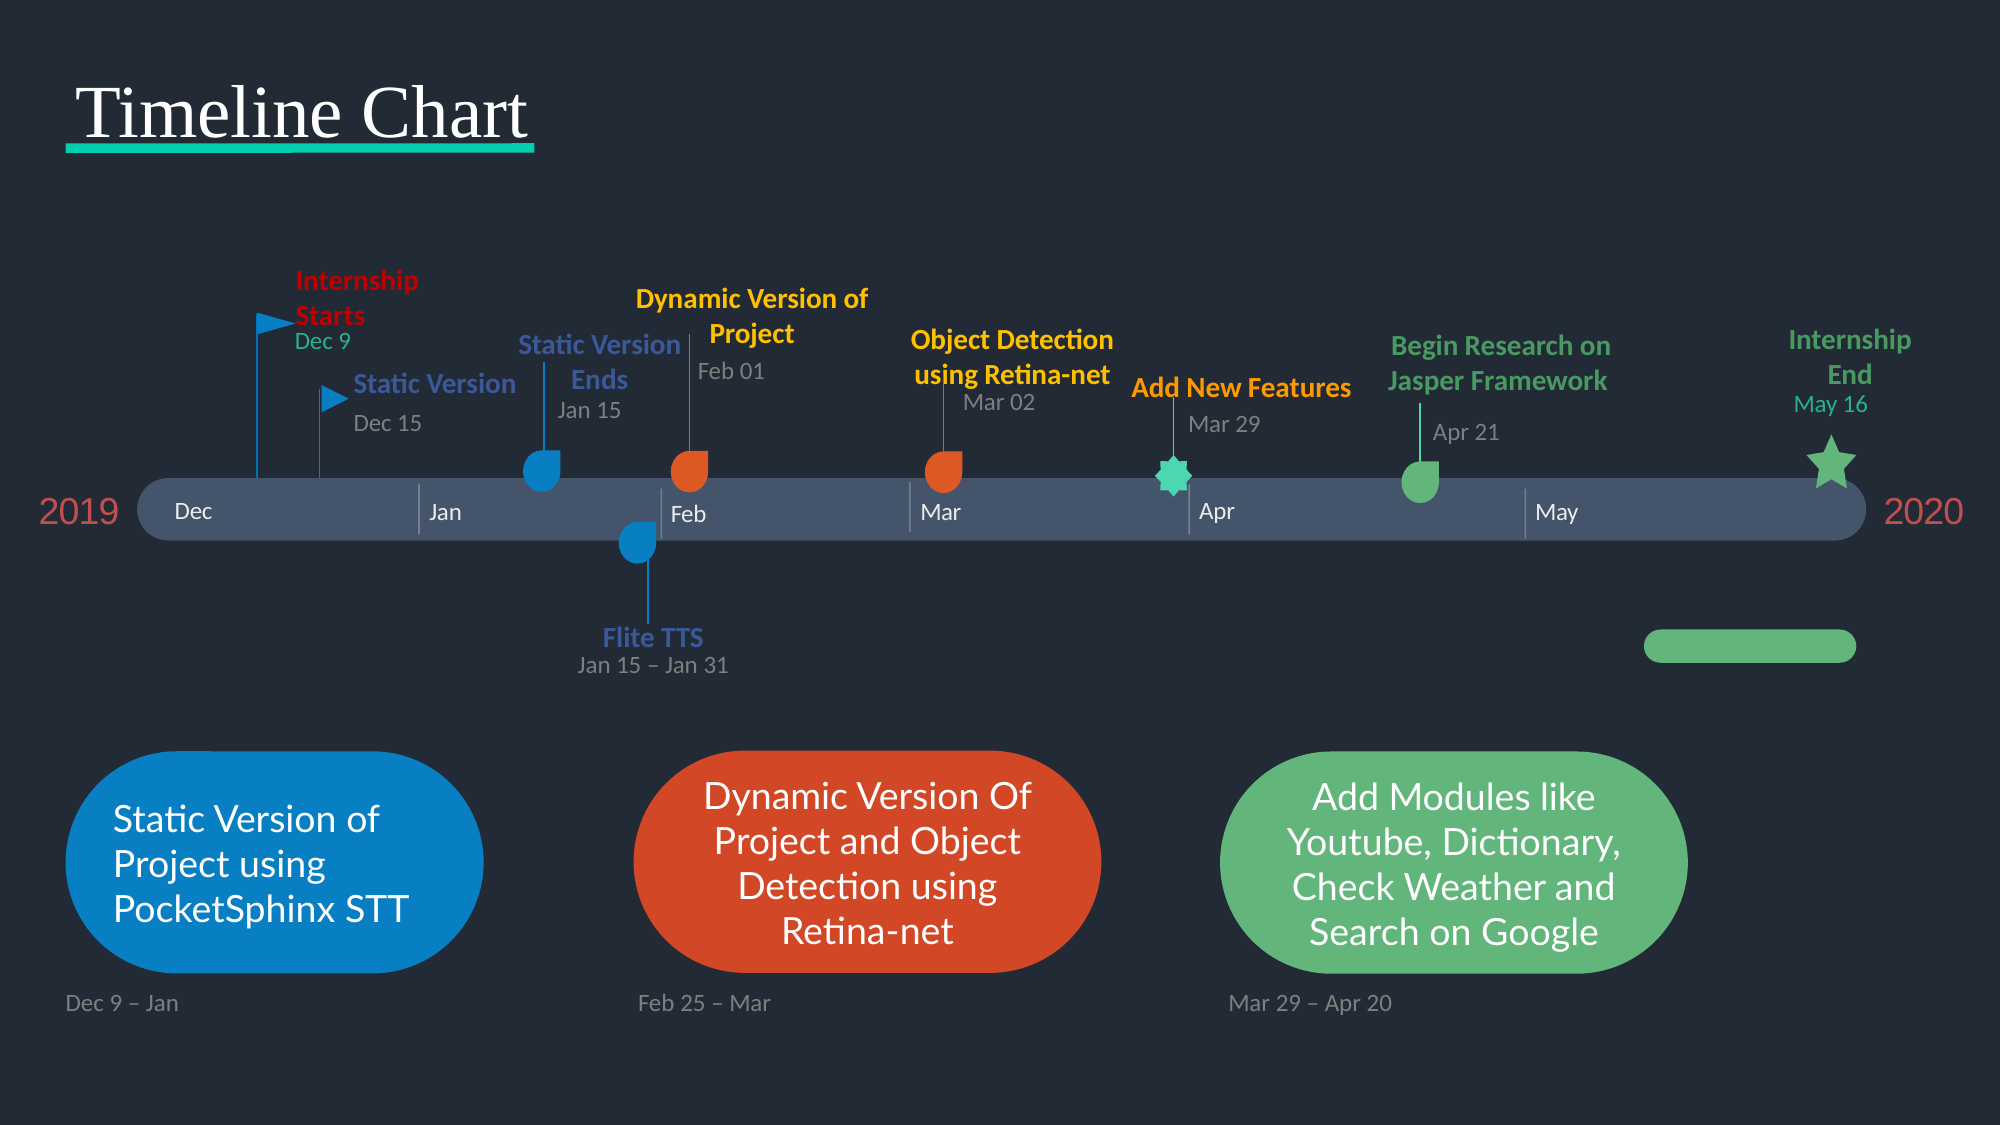

Timeline Chart
Internship Starts
Dynamic Version of Project

Internship End
Object Detection using Retina-net
Dec 9
Static Version Ends
Begin Research on Jasper Framework
Feb 01
Static Version
Add New Features
Mar 02

May 16
Jan 15
Nov 7
Dec 15
Mar 29
Apr 21

Dec 20

2019
2020
Apr
Dec
Jan
Mar
May
Feb

Today
6 days

17 days

Flite TTS

Jan 15 – Jan 31
24 days

16 days

25 days

Dynamic Version Of Project and Object Detection using Retina-net
Static Version of Project using PocketSphinx STT
Add Modules like Youtube, Dictionary, Check Weather and Search on Google

Dec 9 – Jan
Feb 25 – Mar
Mar 29 – Apr 20